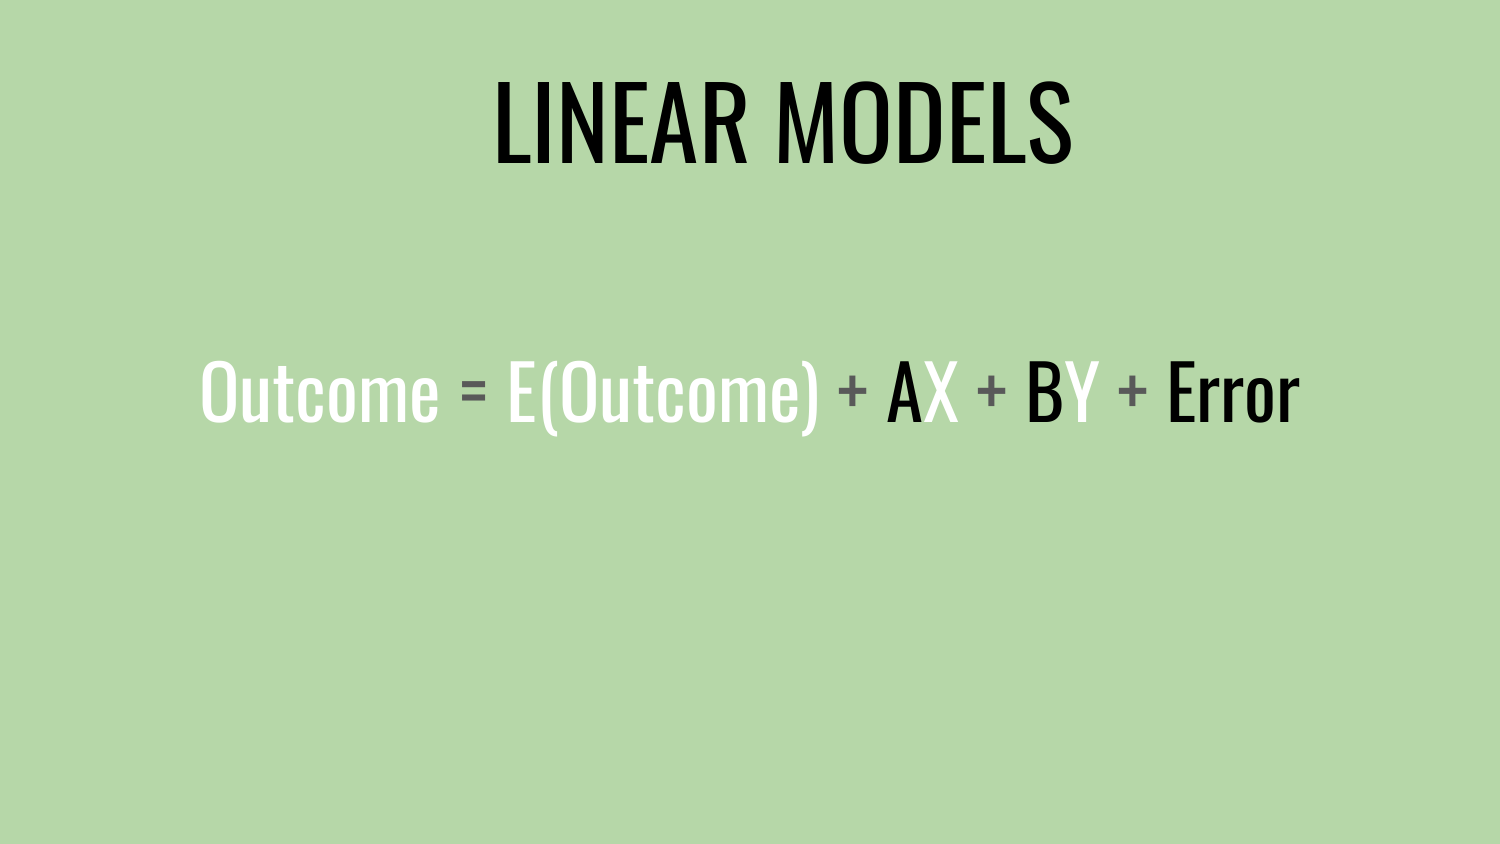

LINEAR MODELS
Outcome = E(Outcome) + AX + BY + Error